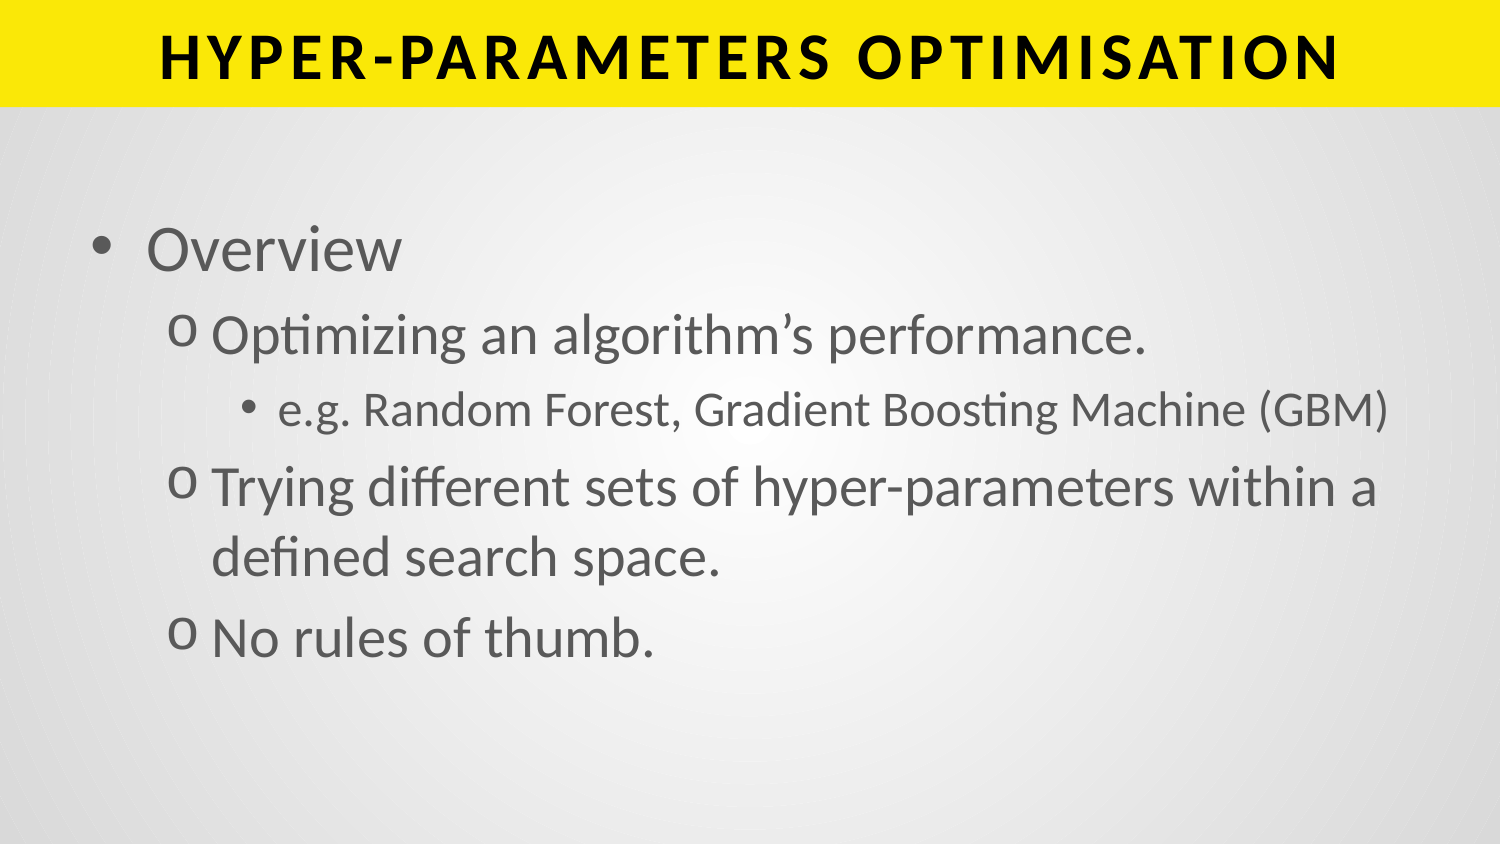

# HYPER-PARAMETERS OPTIMISATION
Overview
Optimizing an algorithm’s performance.
e.g. Random Forest, Gradient Boosting Machine (GBM)
Trying different sets of hyper-parameters within a defined search space.
No rules of thumb.